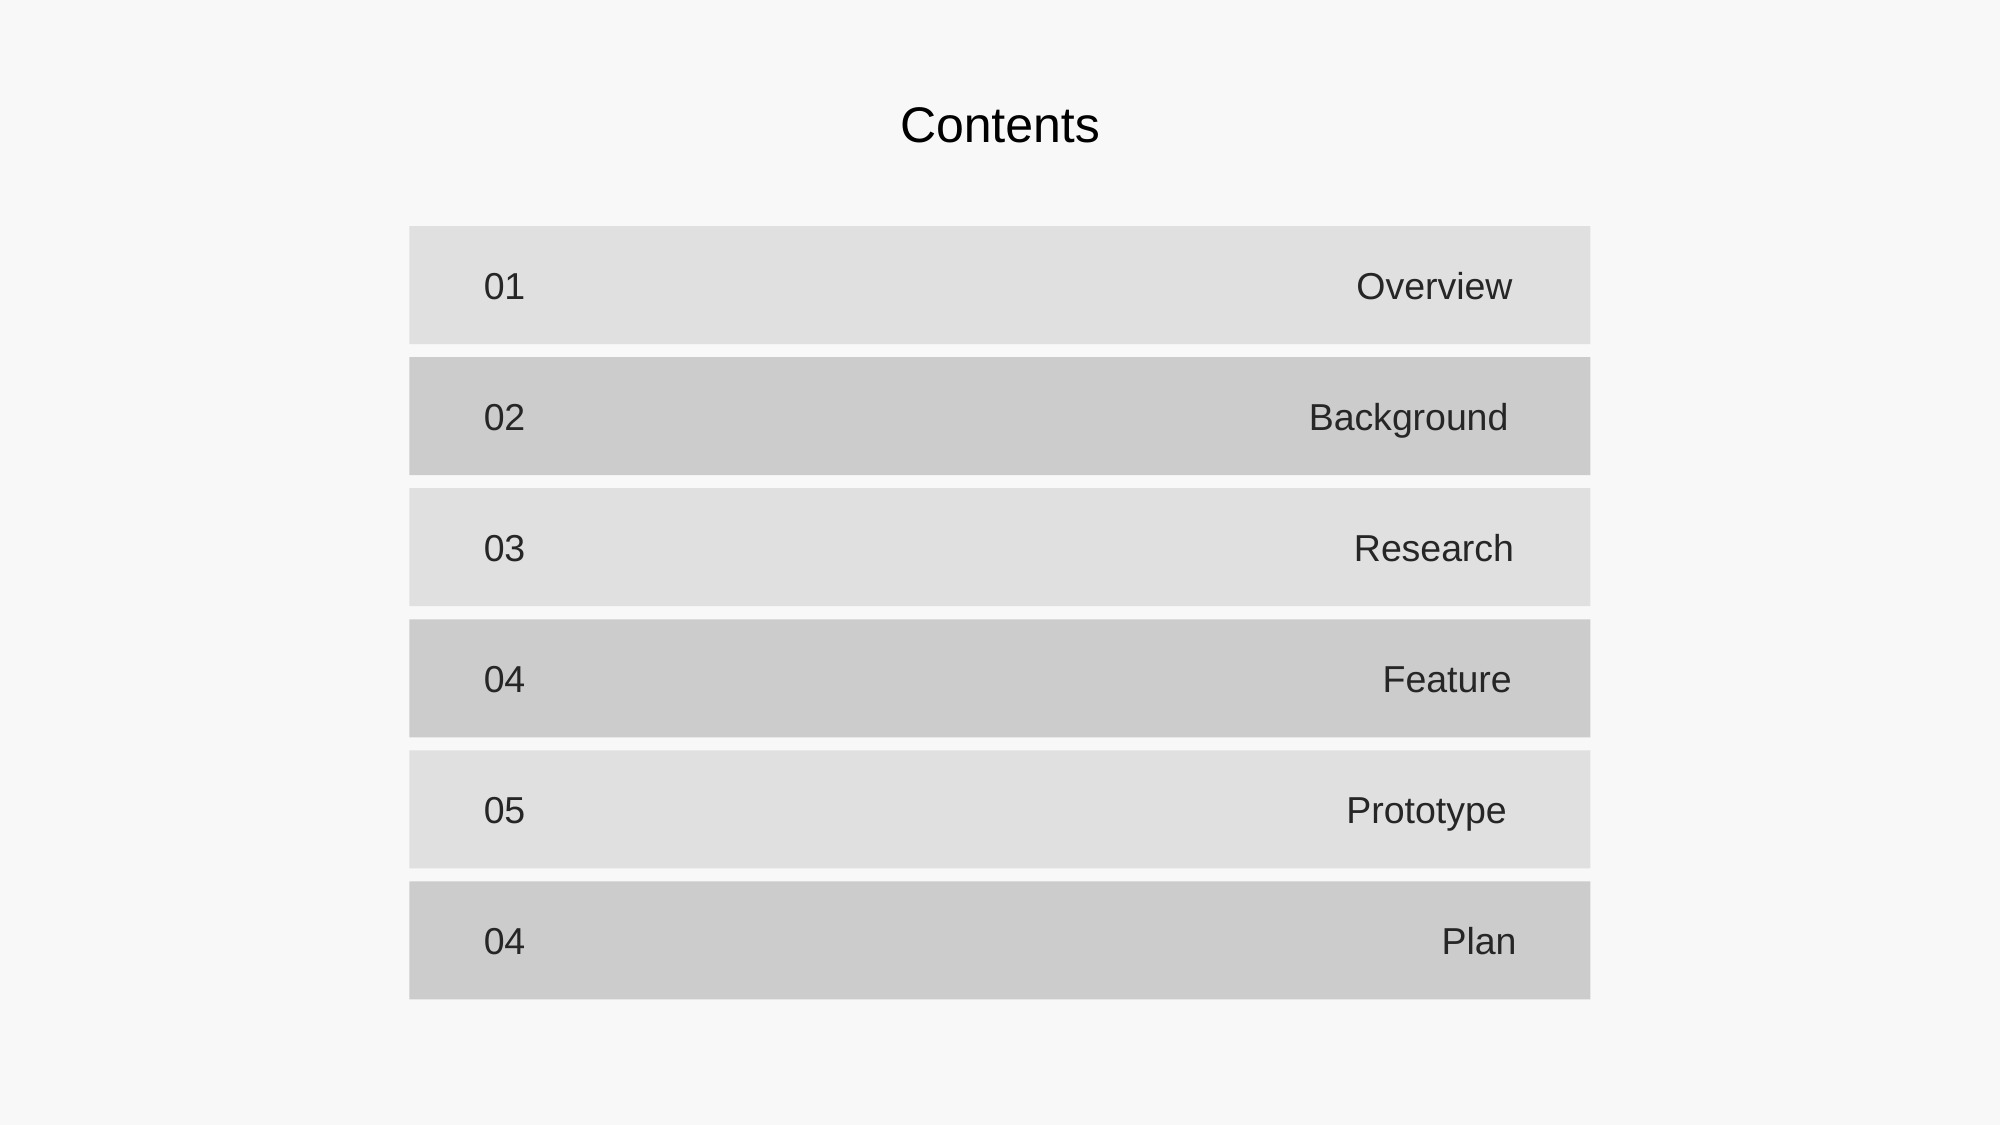

Contents

01
Overview

02
Background

03
Research

04
Feature

05
Prototype

04
Plan